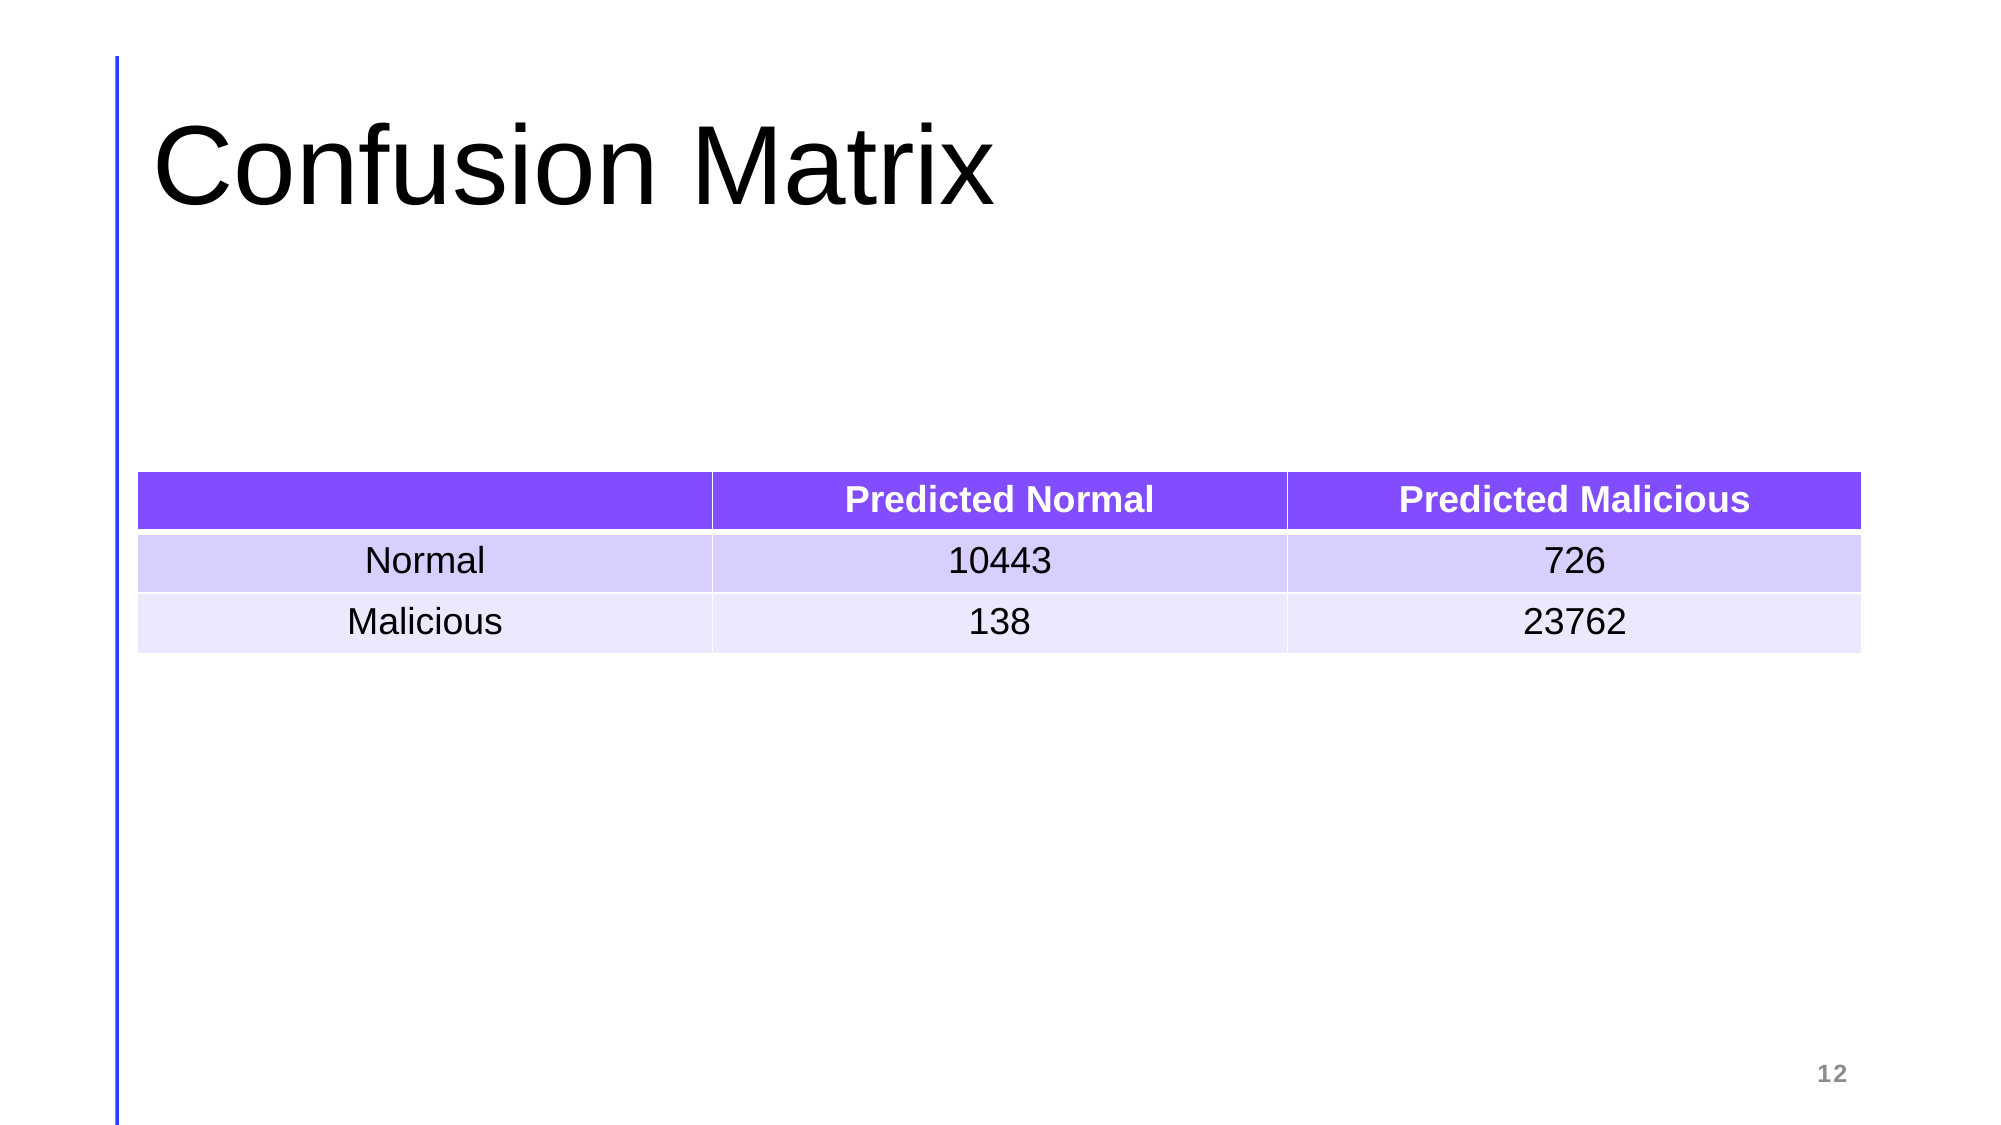

# Confusion Matrix
|  | Predicted Normal | Predicted Malicious |
| --- | --- | --- |
| Normal | 10443 | 726 |
| Malicious | 138 | 23762 |
12